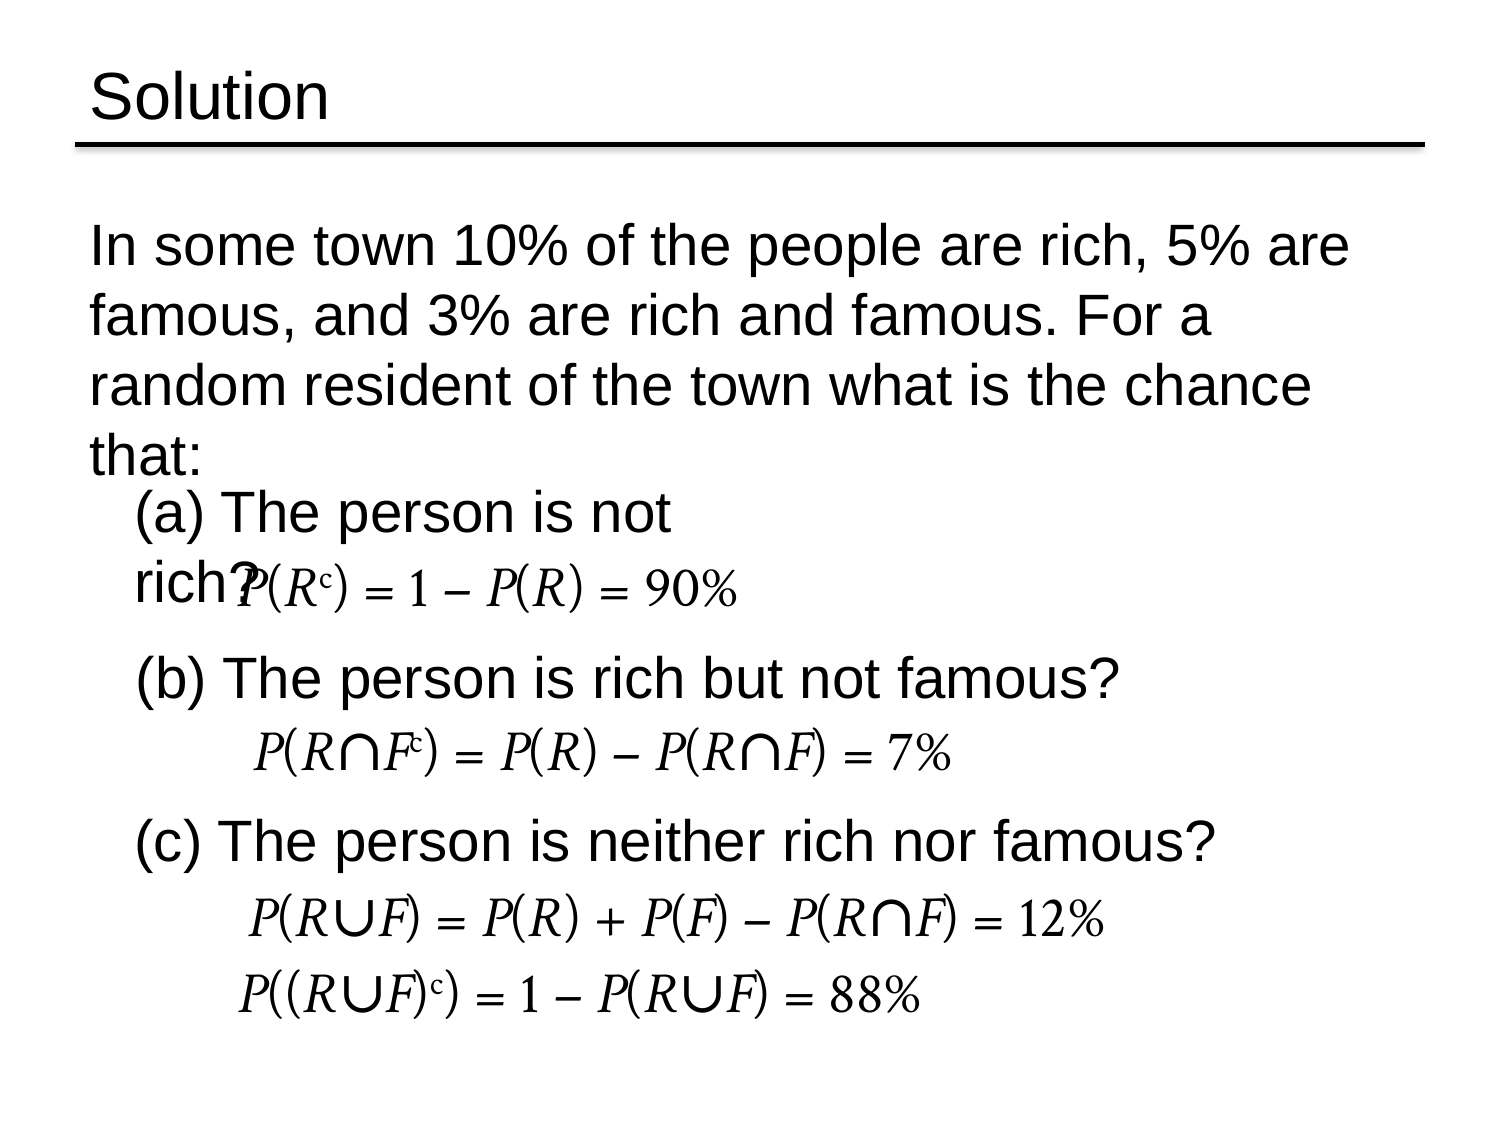

# Solution
In some town 10% of the people are rich, 5% are famous, and 3% are rich and famous. For a random resident of the town what is the chance that:
(a) The person is not rich?
P(Rc) = 1 – P(R) = 90%
(b) The person is rich but not famous?
P(R∩Fc) = P(R) – P(R∩F) = 7%
(c) The person is neither rich nor famous?
P(R∪F) = P(R) + P(F) – P(R∩F) = 12%
P((R∪F)c) = 1 – P(R∪F) = 88%